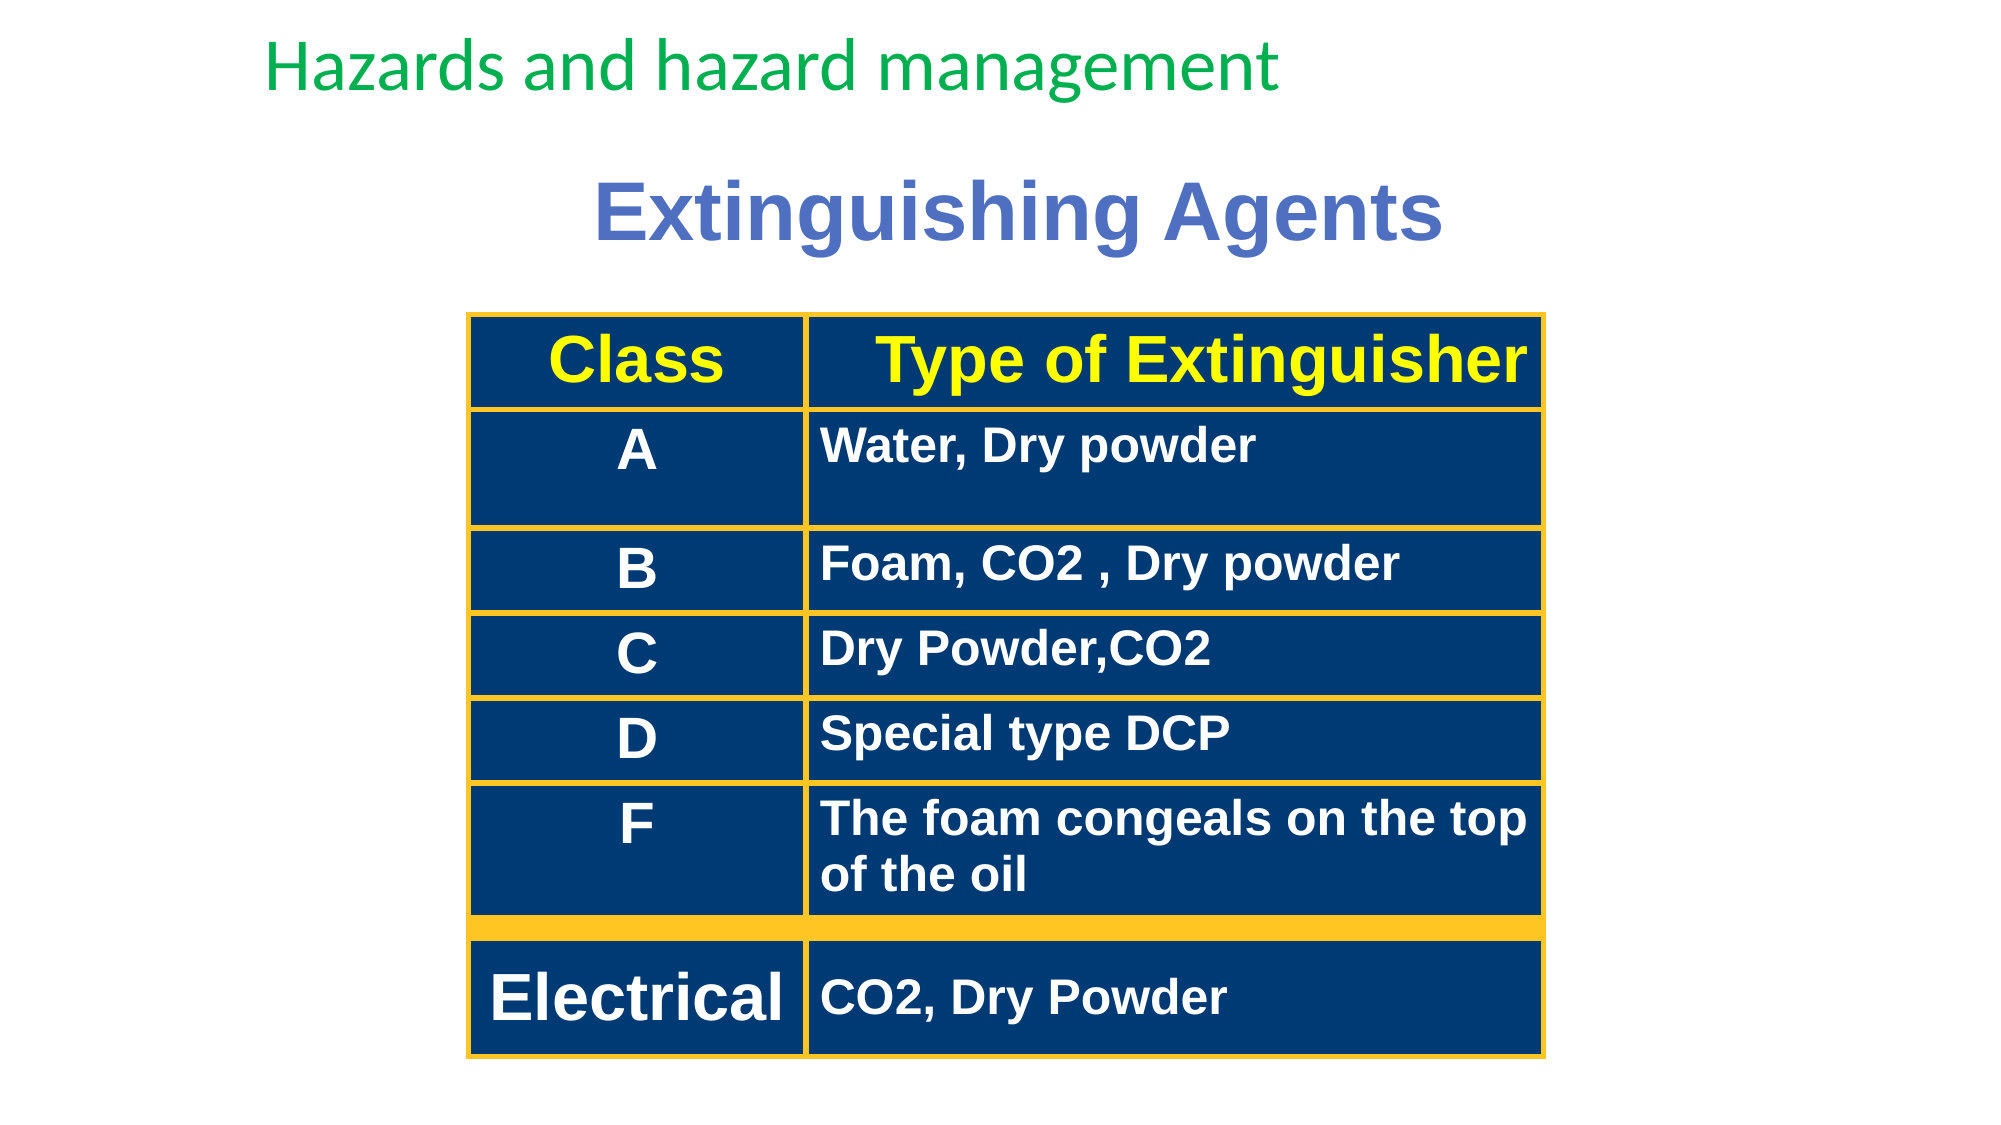

Hazards and hazard management
Extinguishing Agents
| Class | Type of Extinguisher |
| --- | --- |
| A | Water, Dry powder |
| B | Foam, CO2 , Dry powder |
| C | Dry Powder,CO2 |
| D | Special type DCP |
| F | The foam congeals on the top of the oil |
|  |  |
| Electrical | CO2, Dry Powder |